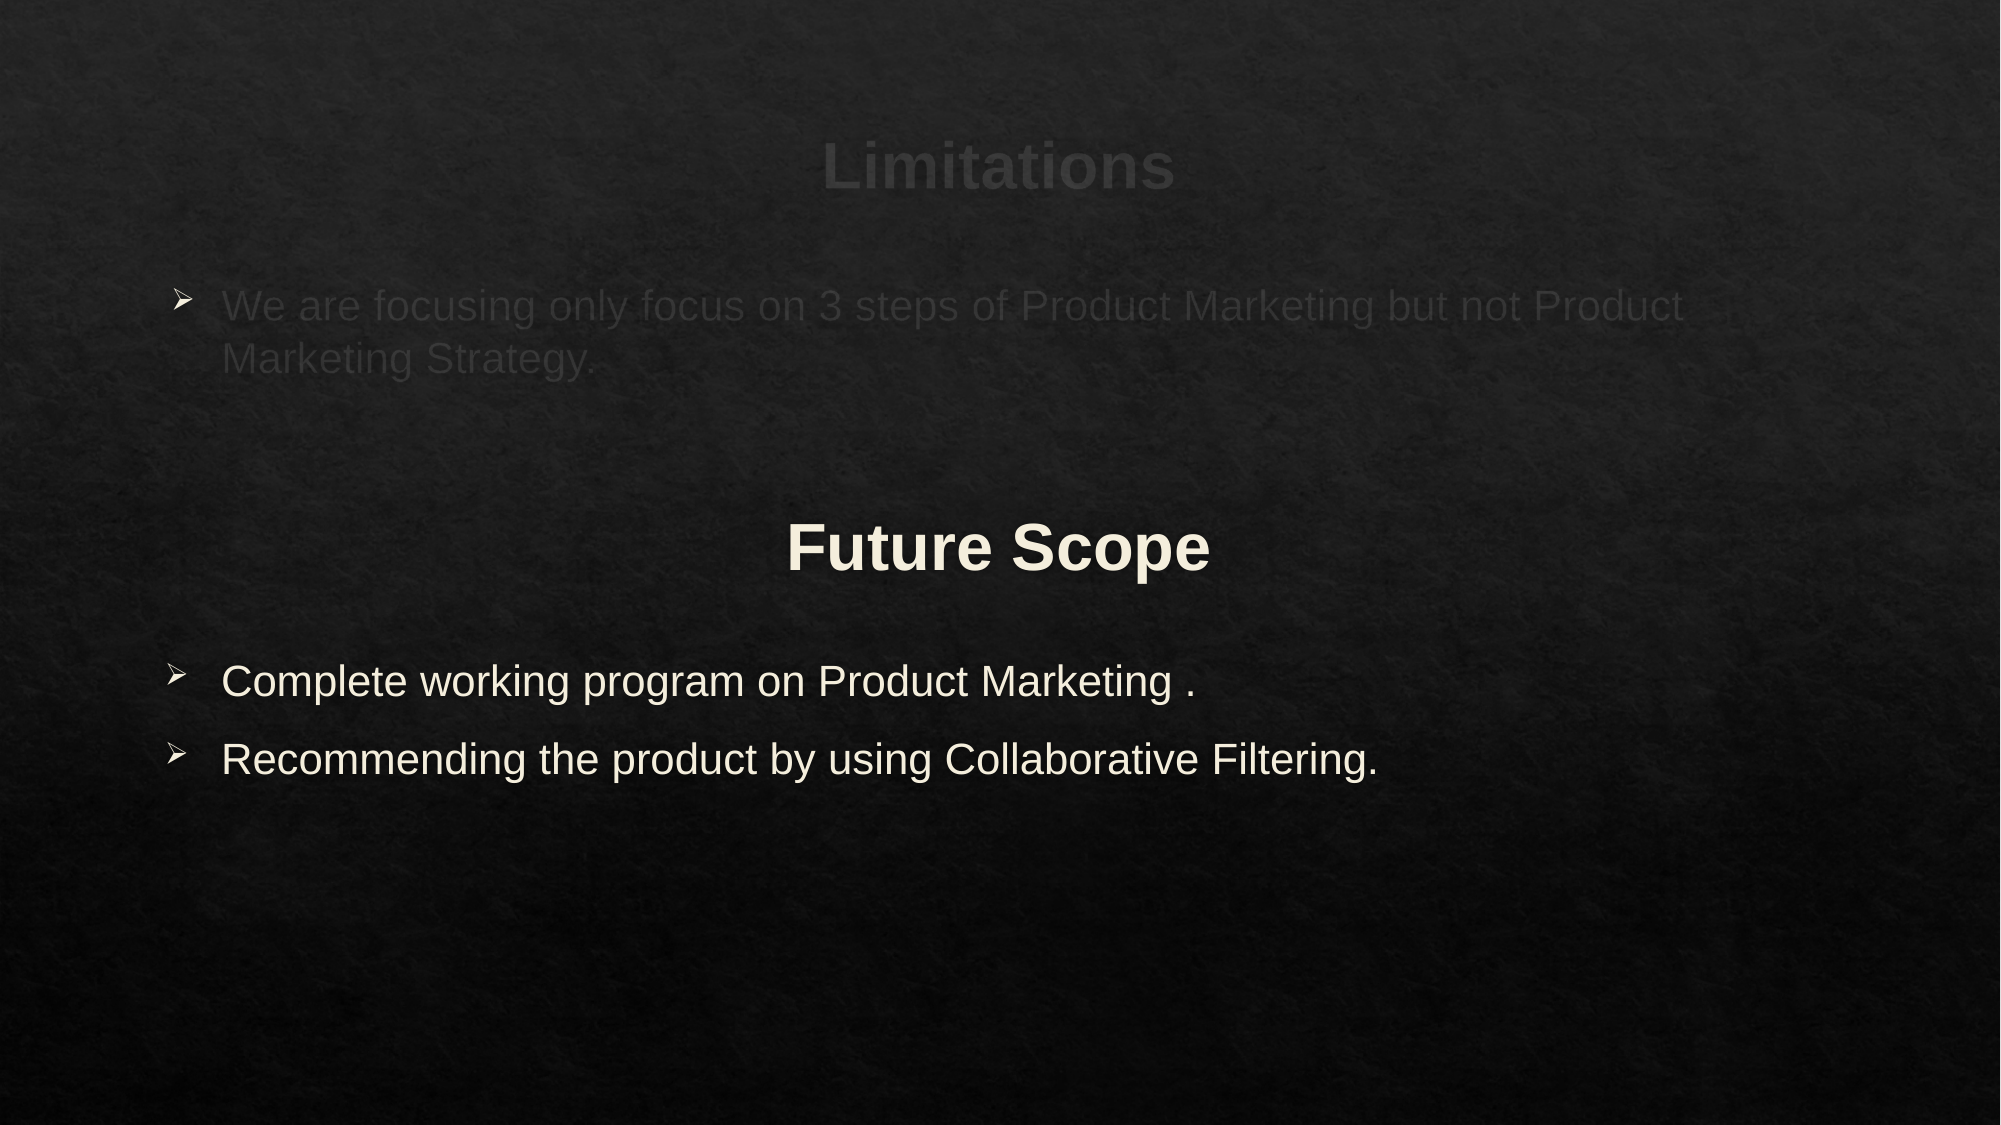

# Limitations
We are focusing only focus on 3 steps of Product Marketing but not Product Marketing Strategy.
Future Scope
Complete working program on Product Marketing .
Recommending the product by using Collaborative Filtering.